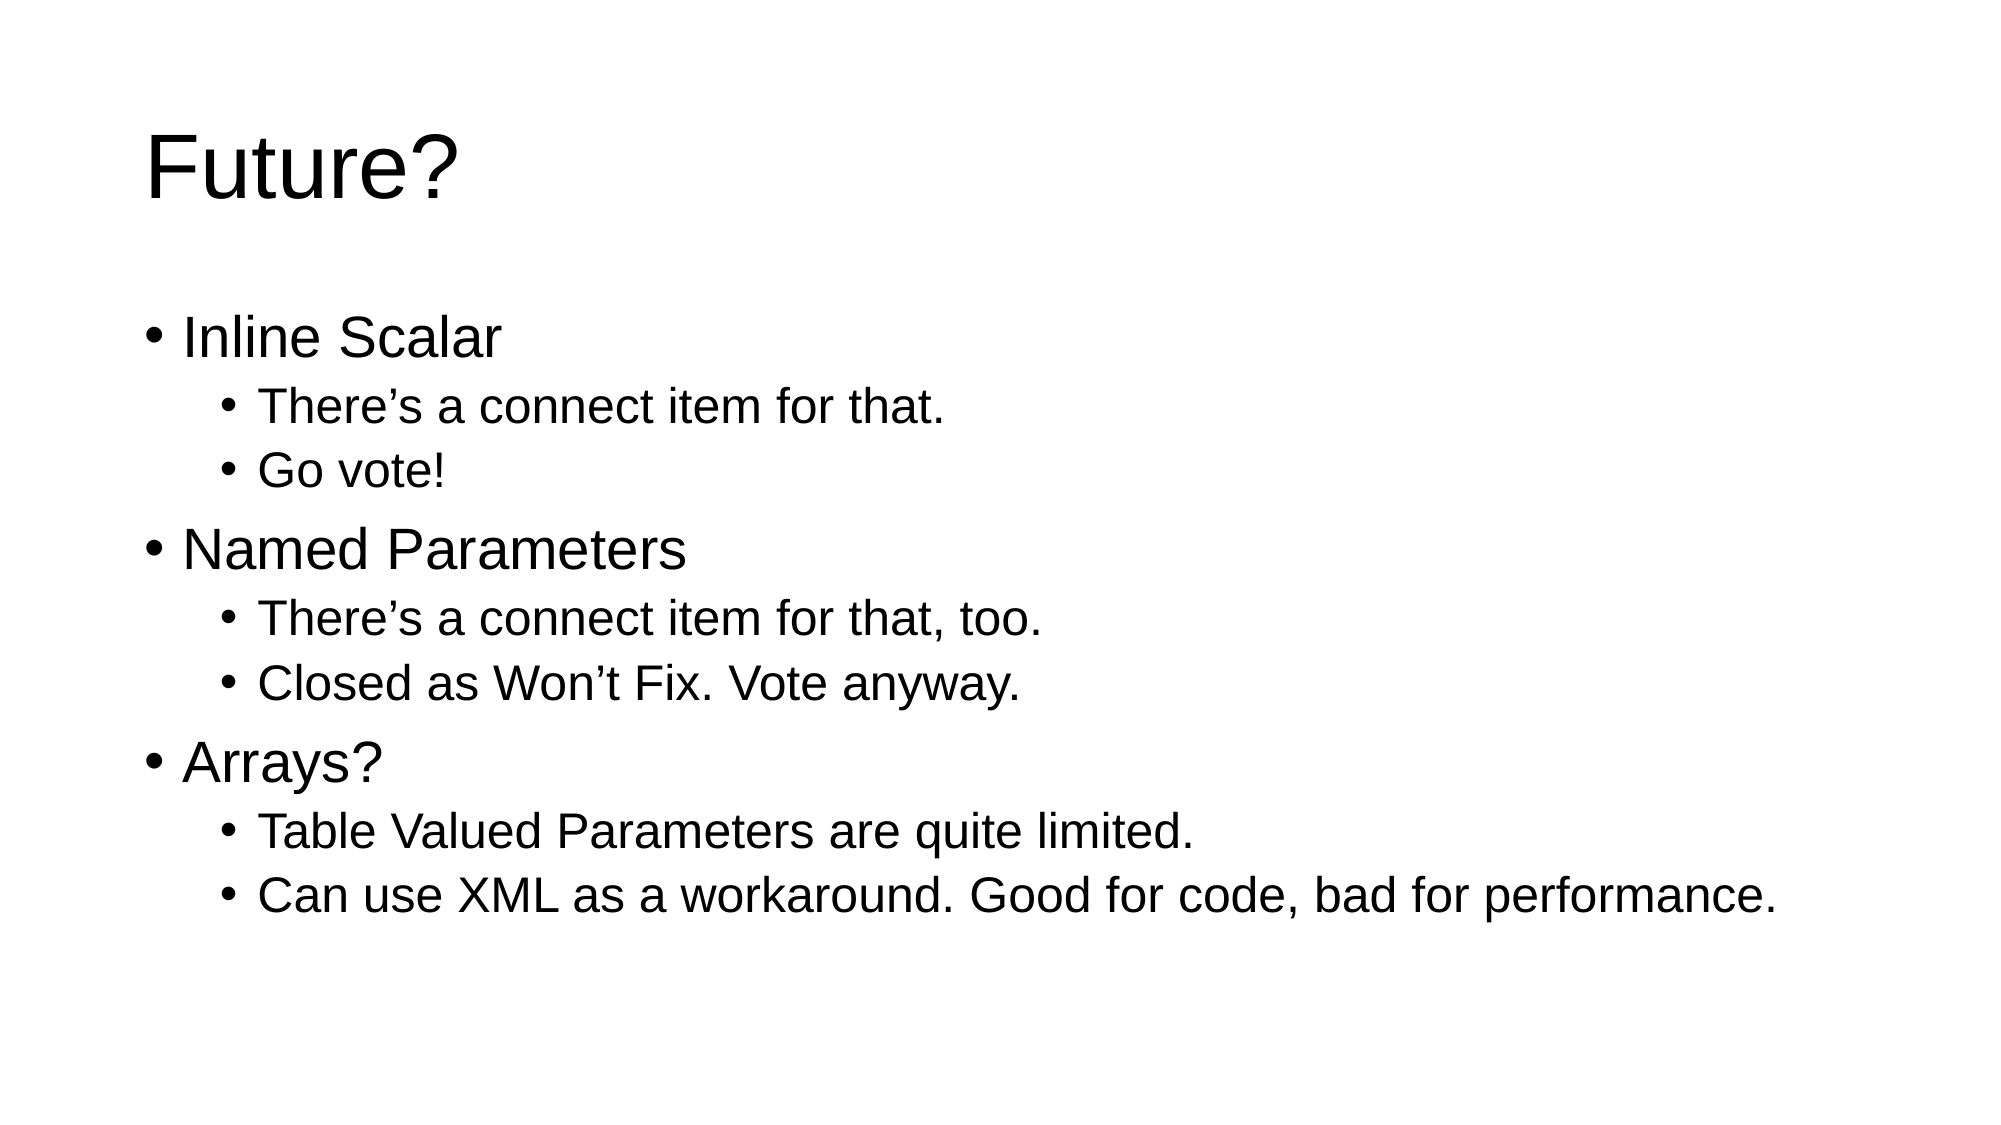

# Future?
Inline Scalar
There’s a connect item for that.
Go vote!
Named Parameters
There’s a connect item for that, too.
Closed as Won’t Fix. Vote anyway.
Arrays?
Table Valued Parameters are quite limited.
Can use XML as a workaround. Good for code, bad for performance.